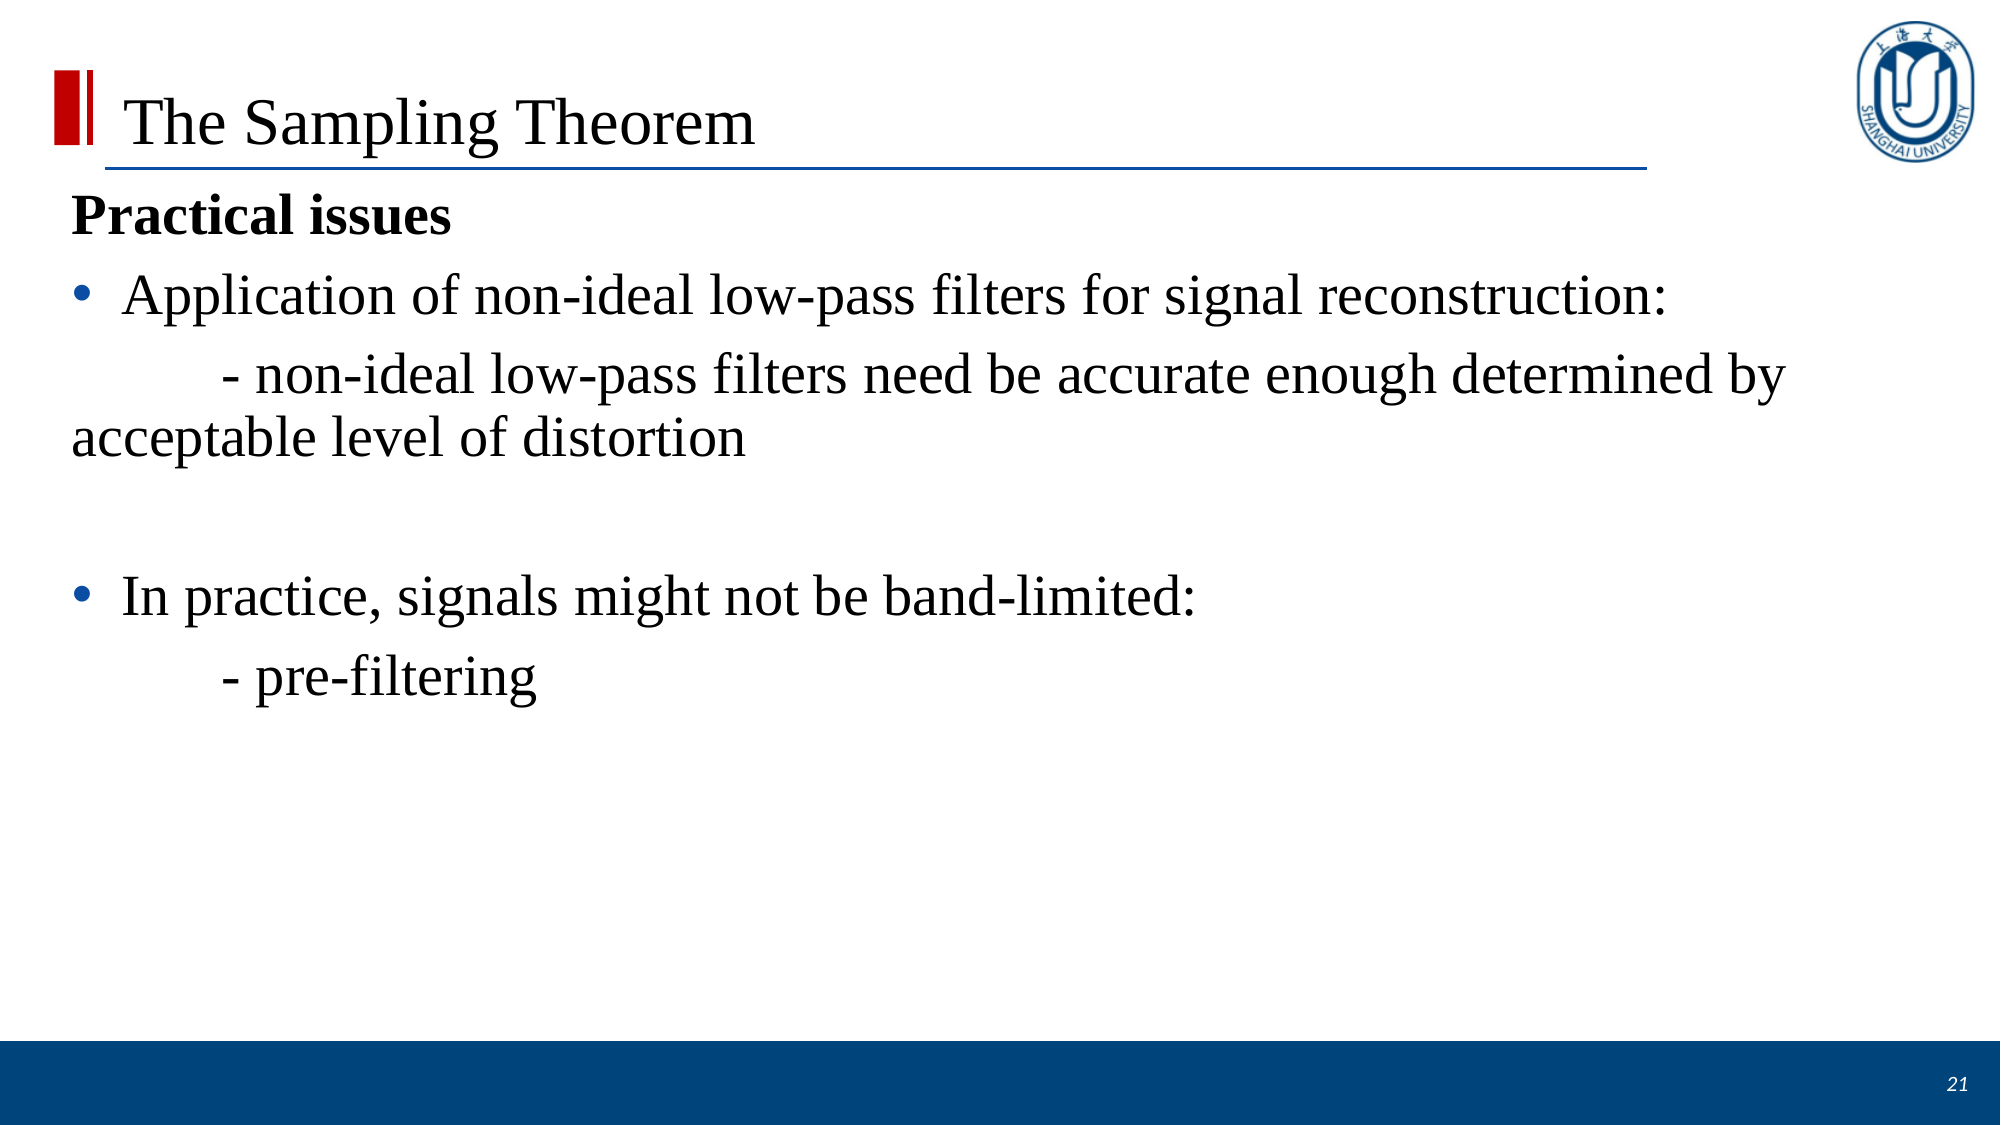

# The Sampling Theorem
Practical issues
  Application of non-ideal low-pass filters for signal reconstruction:
	- non-ideal low-pass filters need be accurate enough determined by acceptable level of distortion

  In practice, signals might not be band-limited:
	- pre-filtering

21